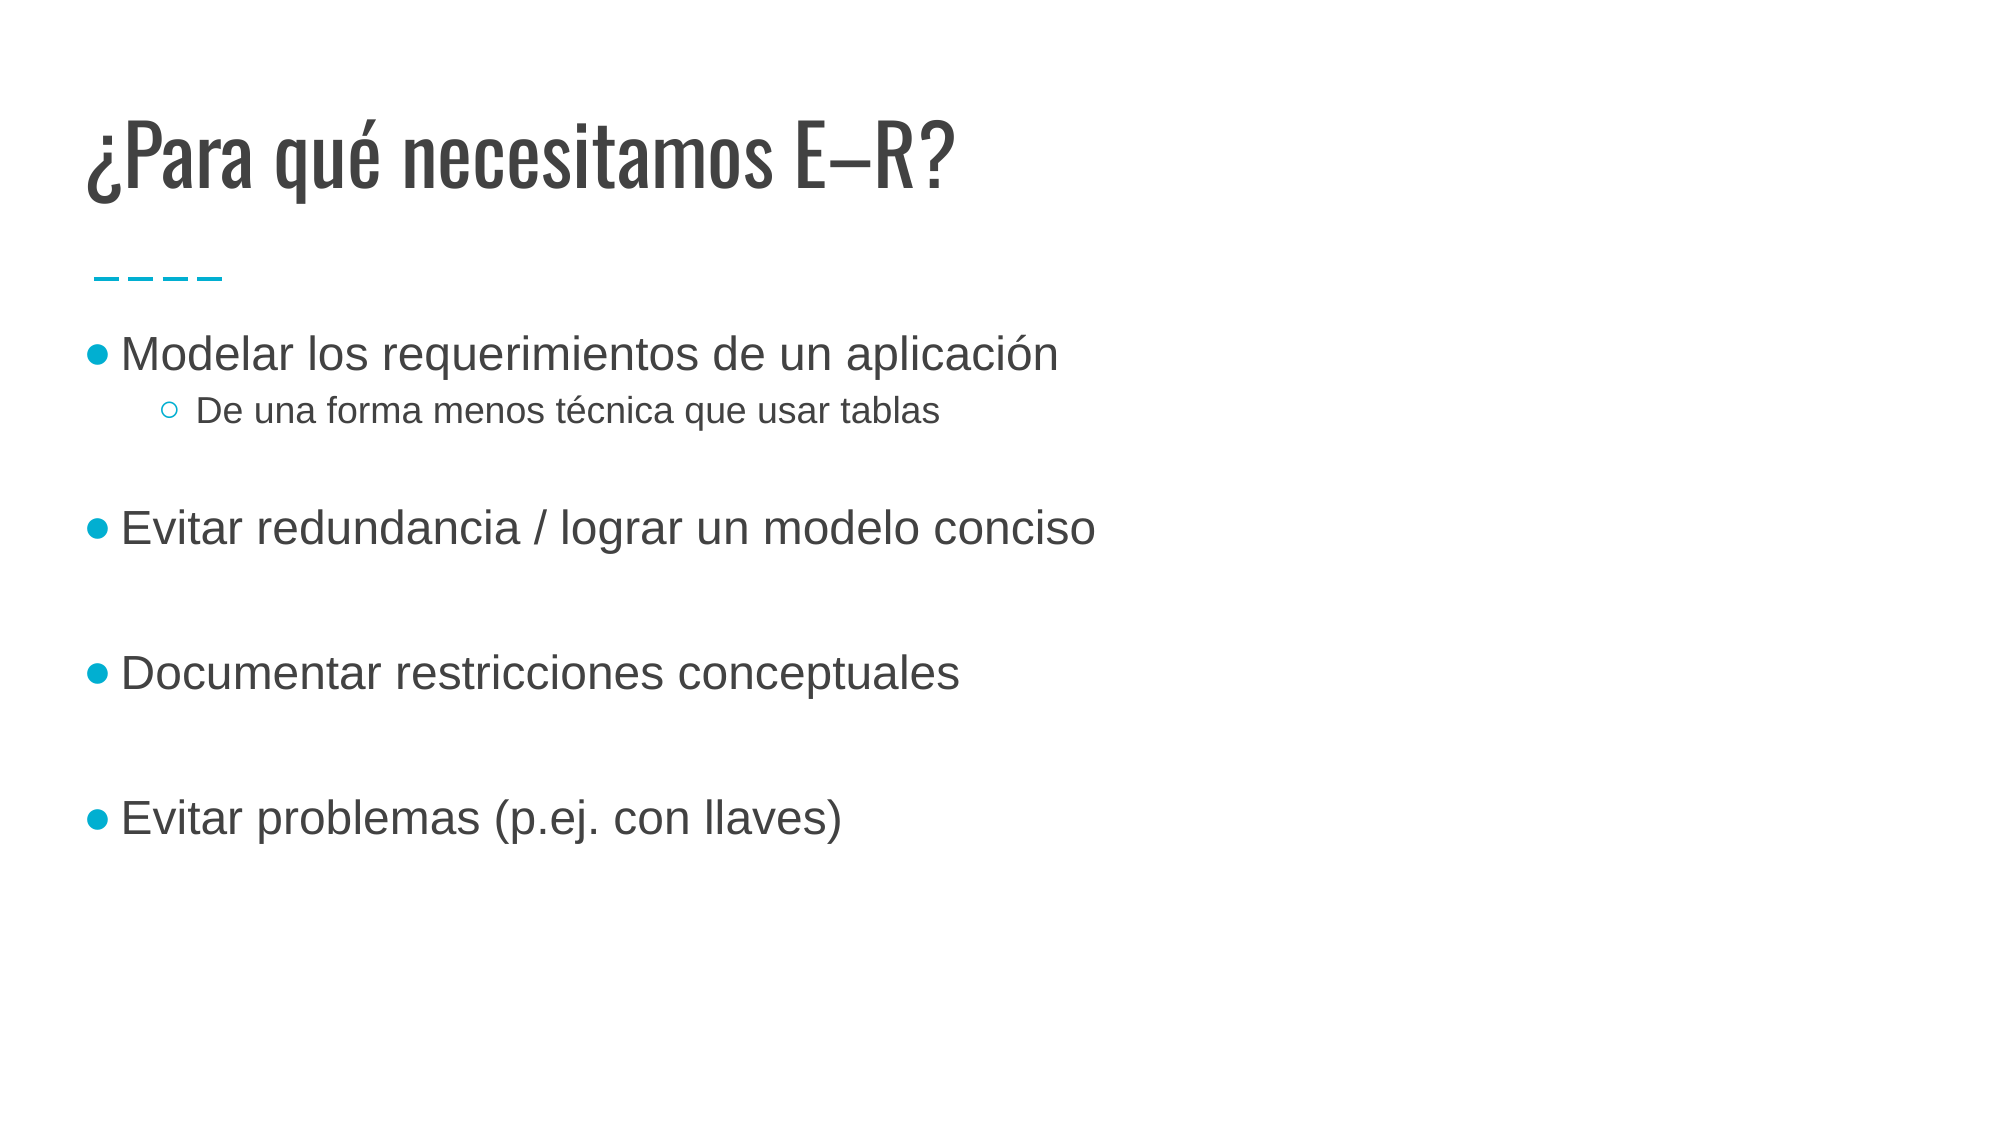

# ¿Para qué necesitamos E–R?
Modelar los requerimientos de un aplicación
De una forma menos técnica que usar tablas

Evitar redundancia / lograr un modelo conciso

Documentar restricciones conceptuales

Evitar problemas (p.ej. con llaves)